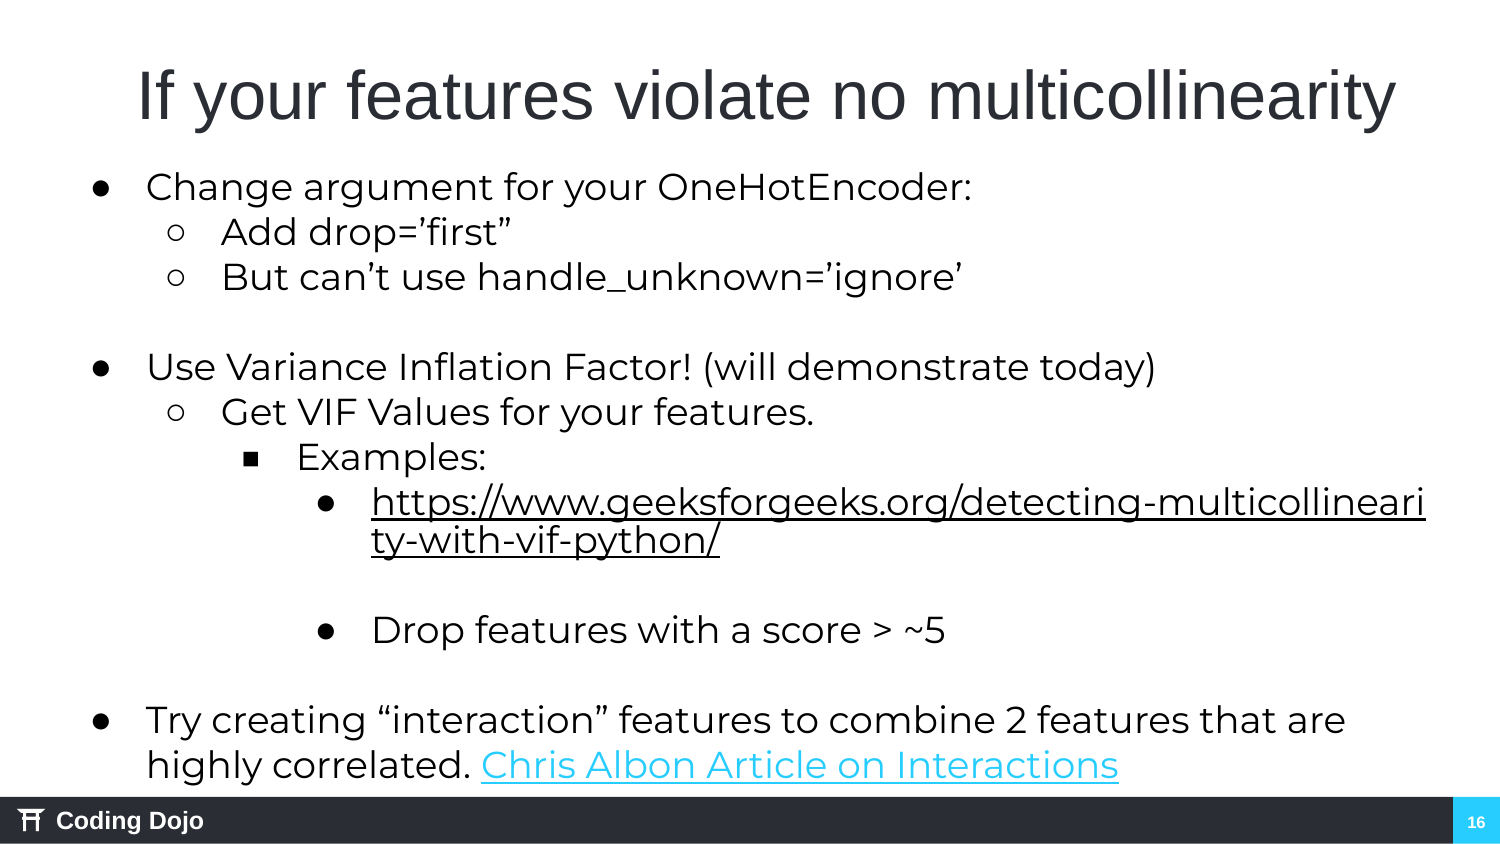

# If your features violate no multicollinearity
Change argument for your OneHotEncoder:
Add drop=’first”
But can’t use handle_unknown=’ignore’

Use Variance Inflation Factor! (will demonstrate today)
Get VIF Values for your features.
Examples:
https://www.geeksforgeeks.org/detecting-multicollinearity-with-vif-python/
Drop features with a score > ~5
Try creating “interaction” features to combine 2 features that are highly correlated. Chris Albon Article on Interactions